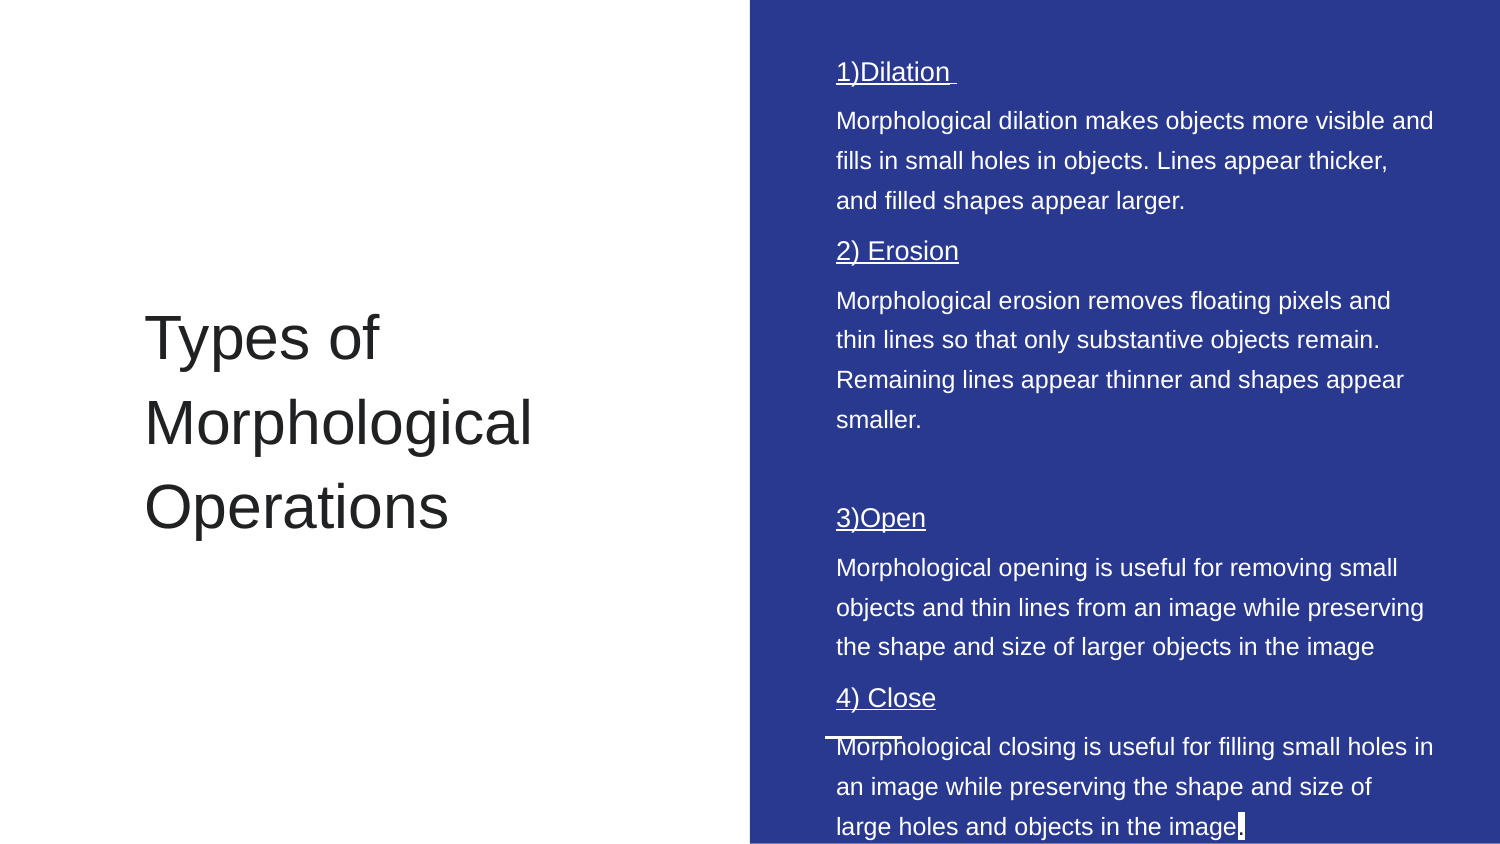

1)Dilation
Morphological dilation makes objects more visible and fills in small holes in objects. Lines appear thicker, and filled shapes appear larger.
2) Erosion
Morphological erosion removes floating pixels and thin lines so that only substantive objects remain. Remaining lines appear thinner and shapes appear smaller.

3)Open
Morphological opening is useful for removing small objects and thin lines from an image while preserving the shape and size of larger objects in the image
4) Close
Morphological closing is useful for filling small holes in an image while preserving the shape and size of large holes and objects in the image.

# Types of Morphological Operations